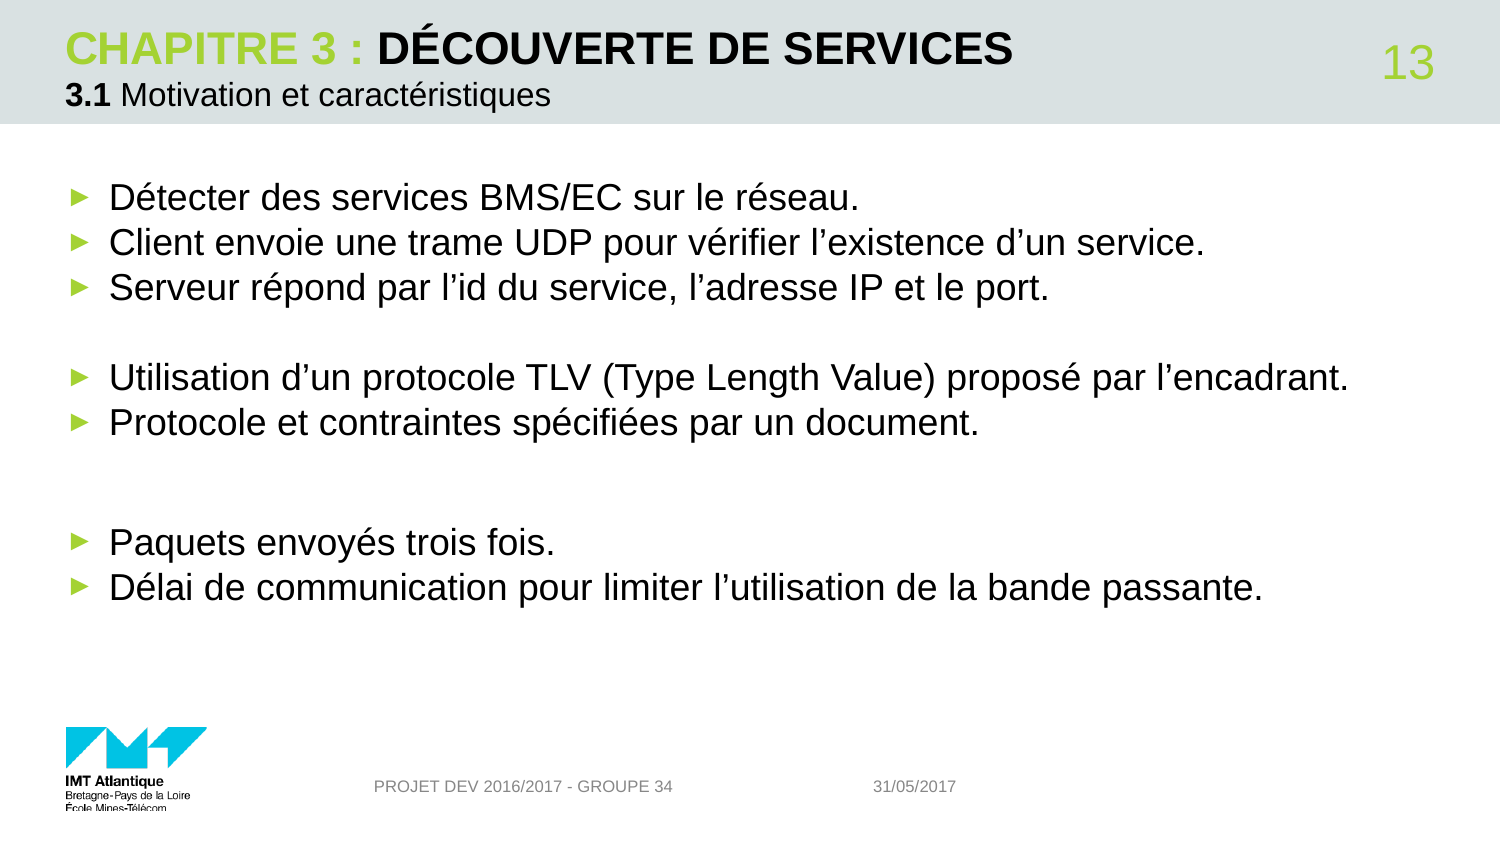

# CHAPITRE 3 : Découverte de services
13
3.1 Motivation et caractéristiques
Détecter des services BMS/EC sur le réseau.
Client envoie une trame UDP pour vérifier l’existence d’un service.
Serveur répond par l’id du service, l’adresse IP et le port.

Utilisation d’un protocole TLV (Type Length Value) proposé par l’encadrant.
Protocole et contraintes spécifiées par un document.

Paquets envoyés trois fois.
Délai de communication pour limiter l’utilisation de la bande passante.

Projet DEV 2016/2017 - Groupe 34
31/05/2017